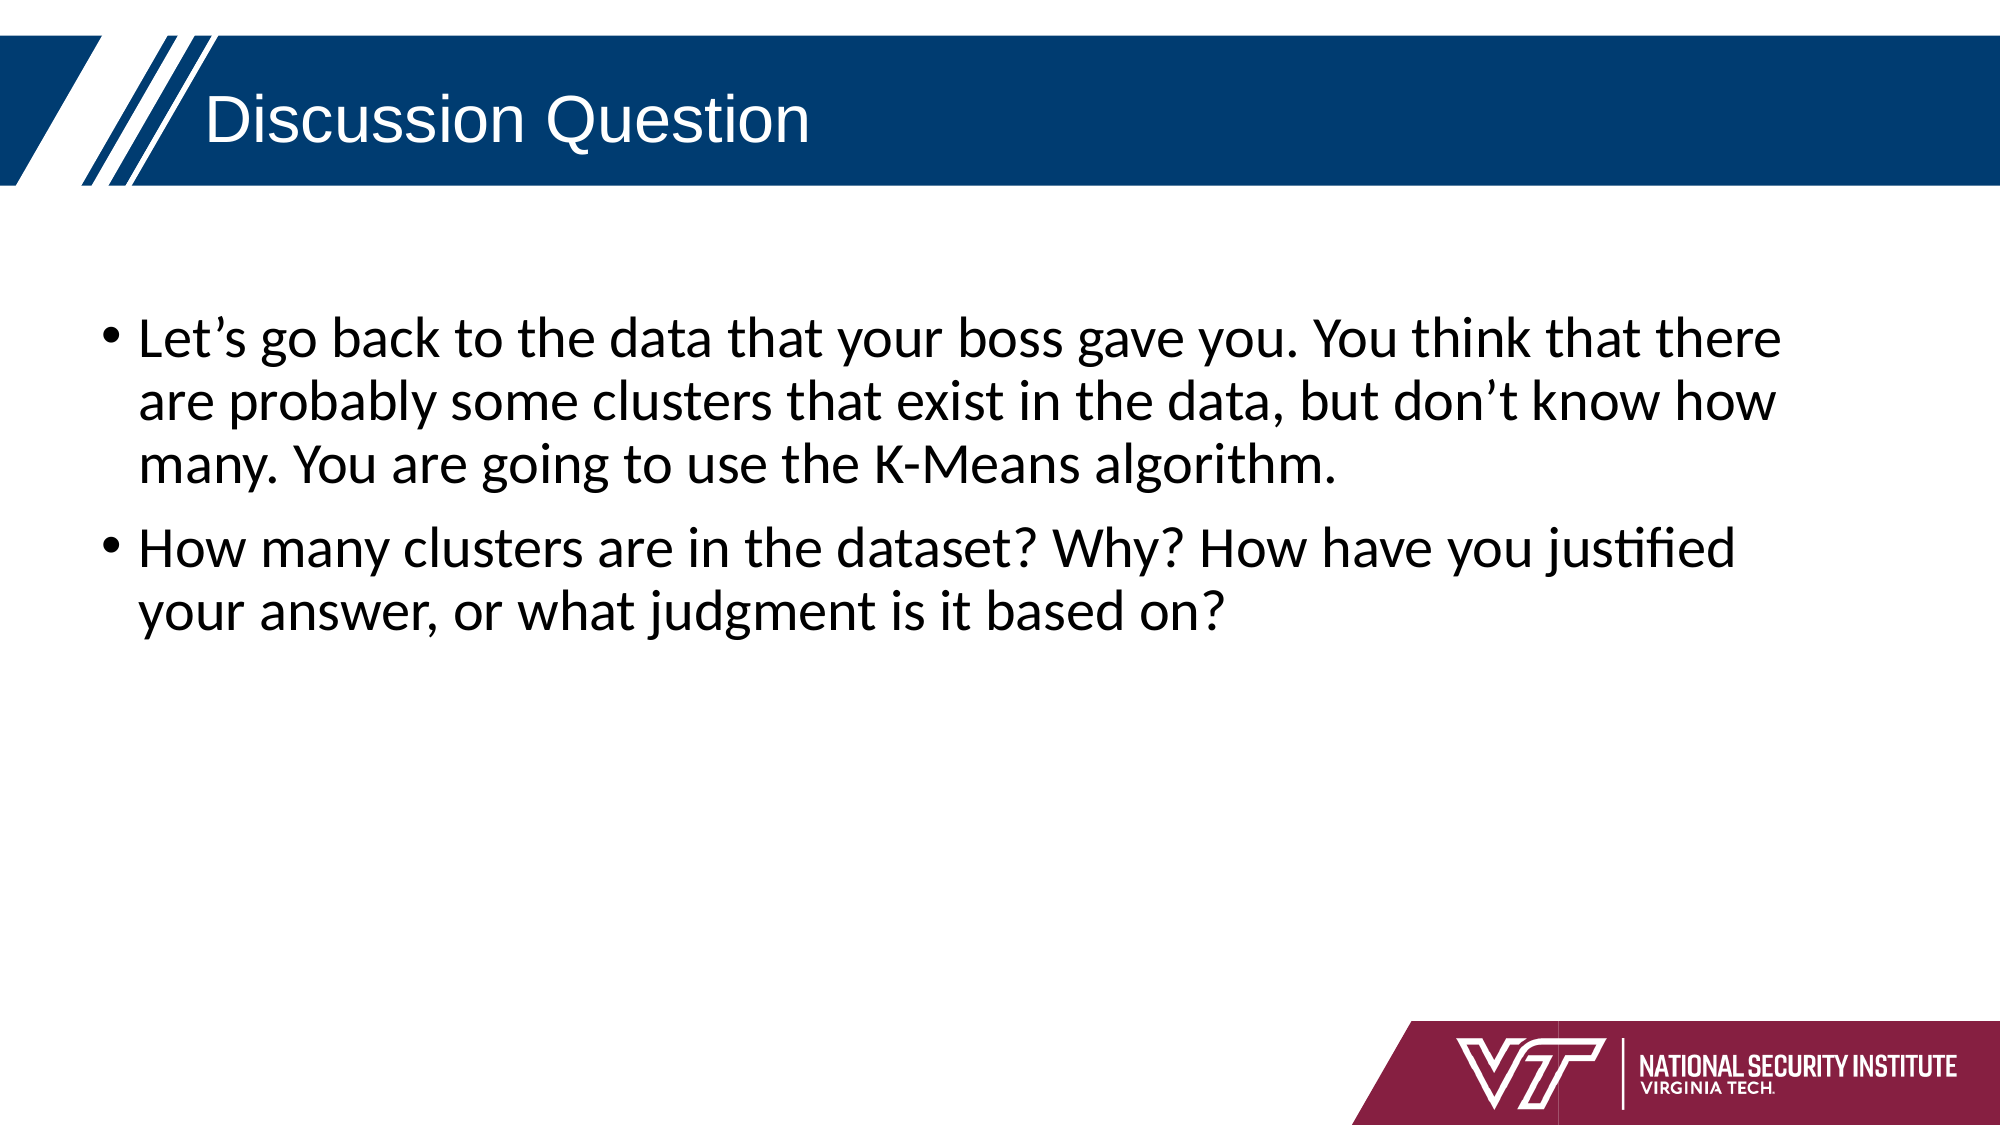

# Discussion Question
Let’s go back to the data that your boss gave you. You think that there are probably some clusters that exist in the data, but don’t know how many. You are going to use the K-Means algorithm.
How many clusters are in the dataset? Why? How have you justified your answer, or what judgment is it based on?